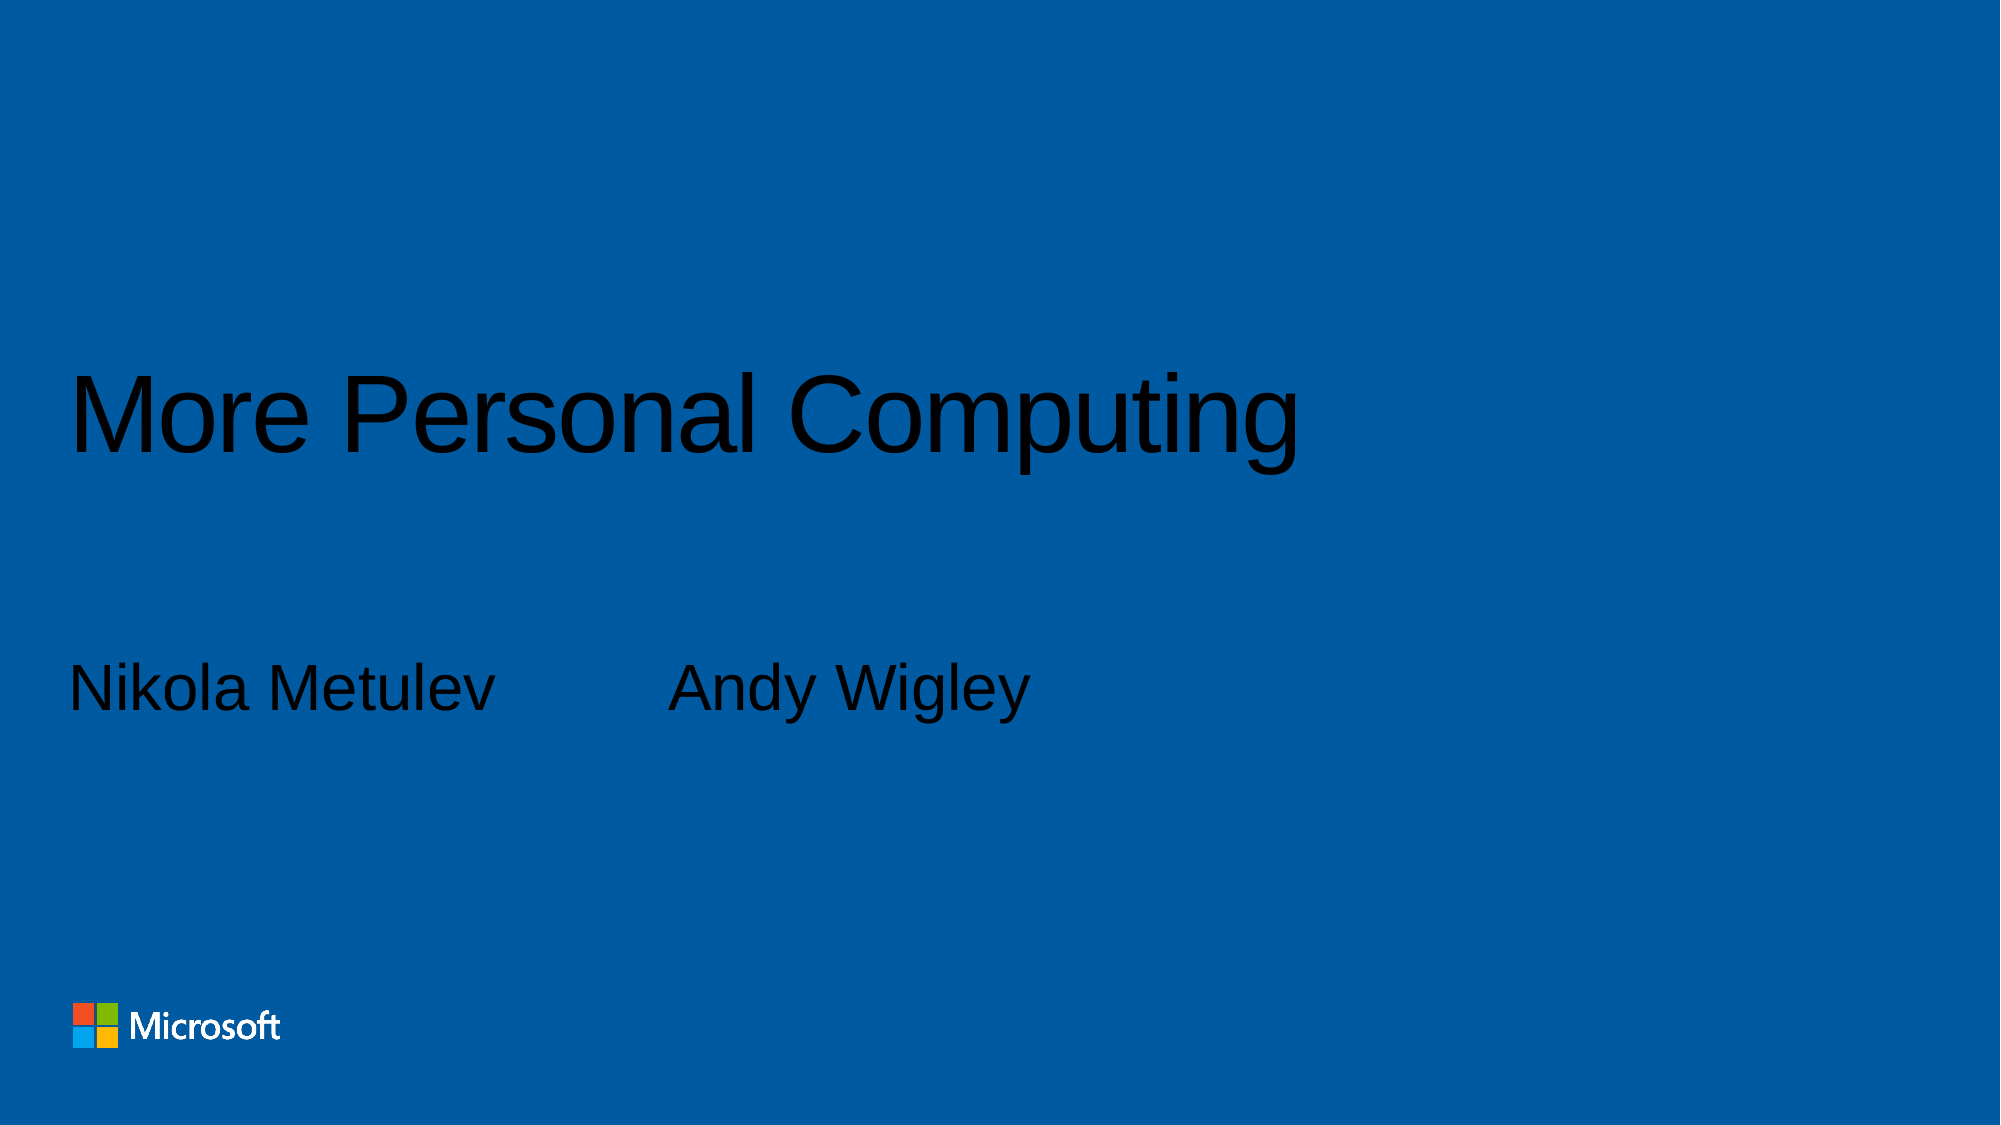

# More Personal Computing
Nikola Metulev		Andy Wigley